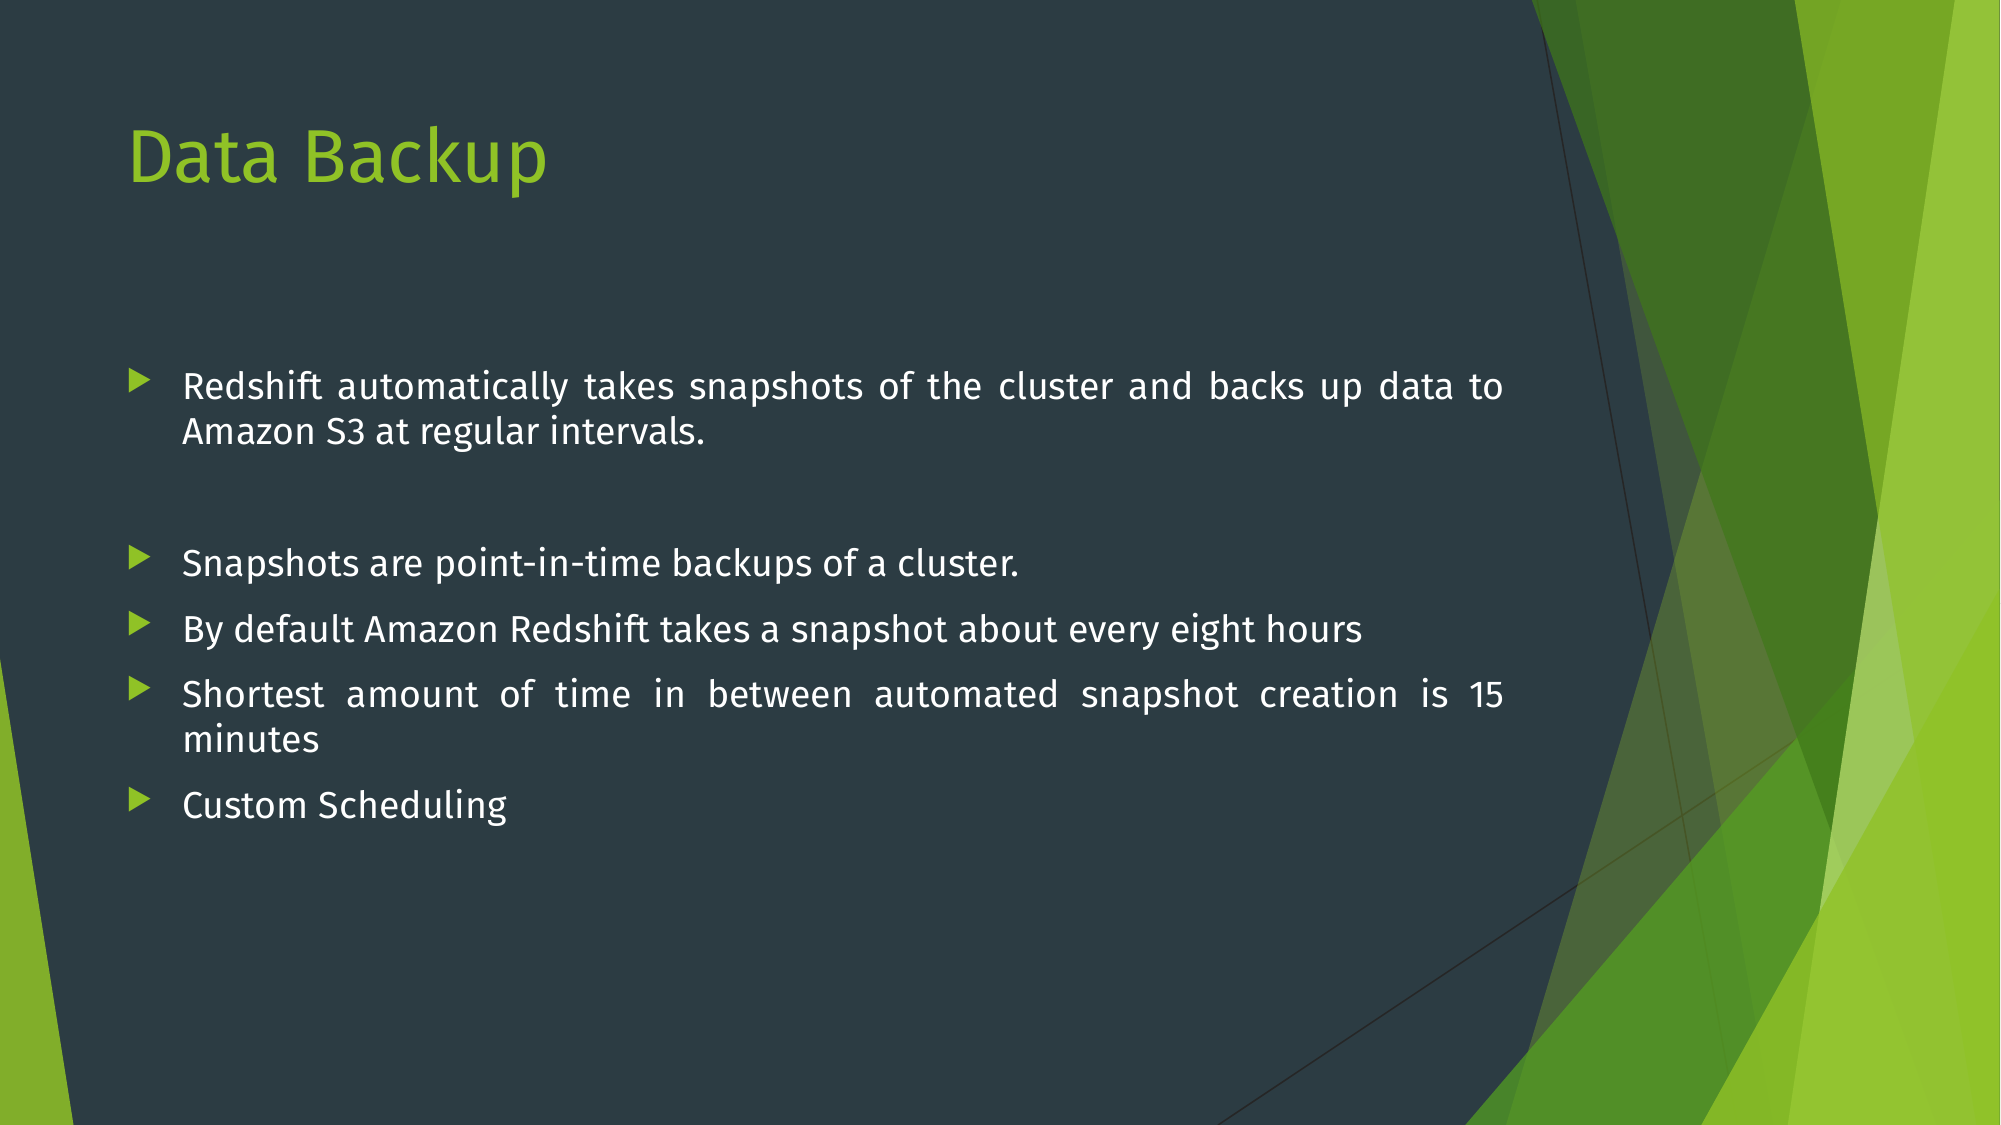

# Data Backup
Redshift automatically takes snapshots of the cluster and backs up data to Amazon S3 at regular intervals.

Snapshots are point-in-time backups of a cluster.
By default Amazon Redshift takes a snapshot about every eight hours
Shortest amount of time in between automated snapshot creation is 15 minutes
Custom Scheduling